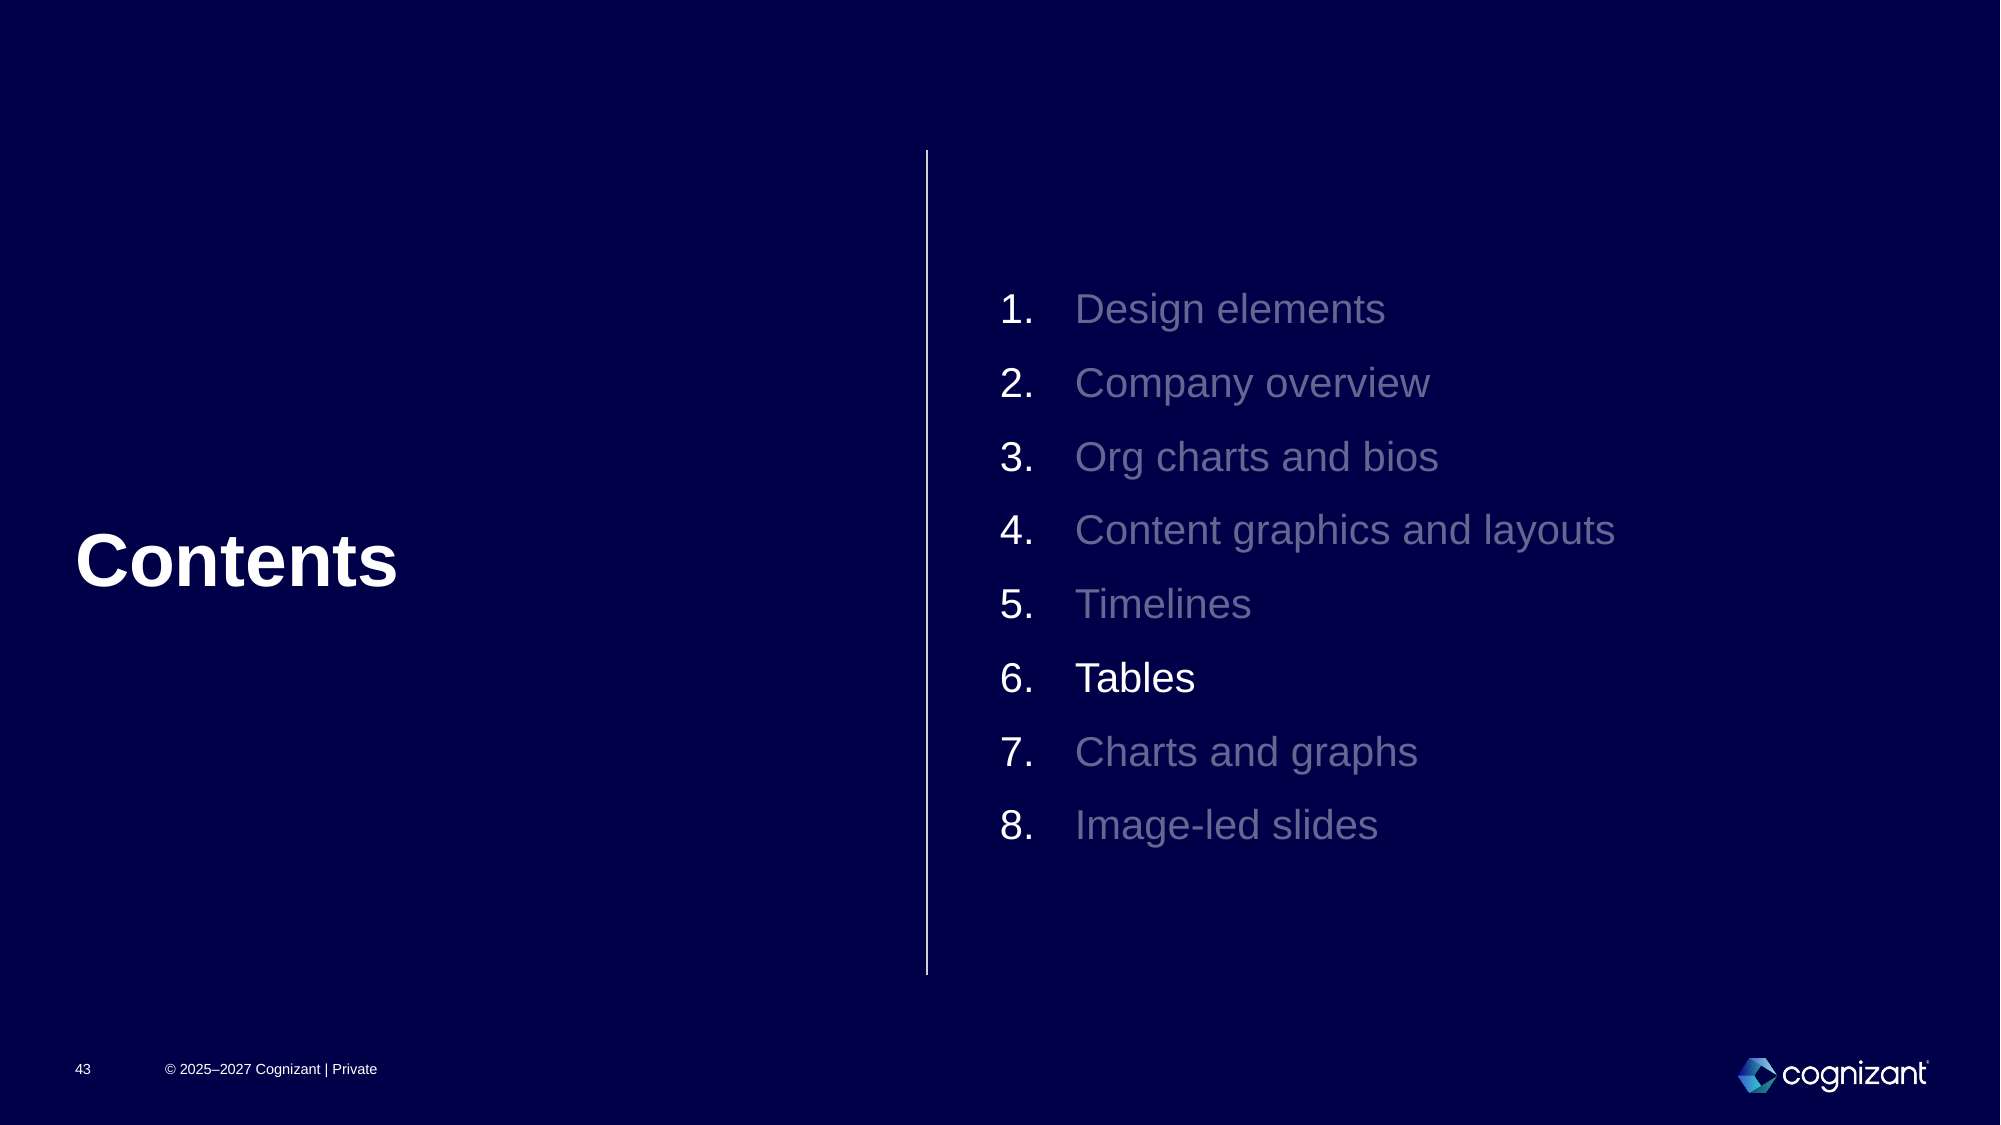

Design elements
Company overview
Org charts and bios
Content graphics and layouts
Timelines
Tables
Charts and graphs
Image-led slides
# Contents
43
© 2025–2027 Cognizant | Private